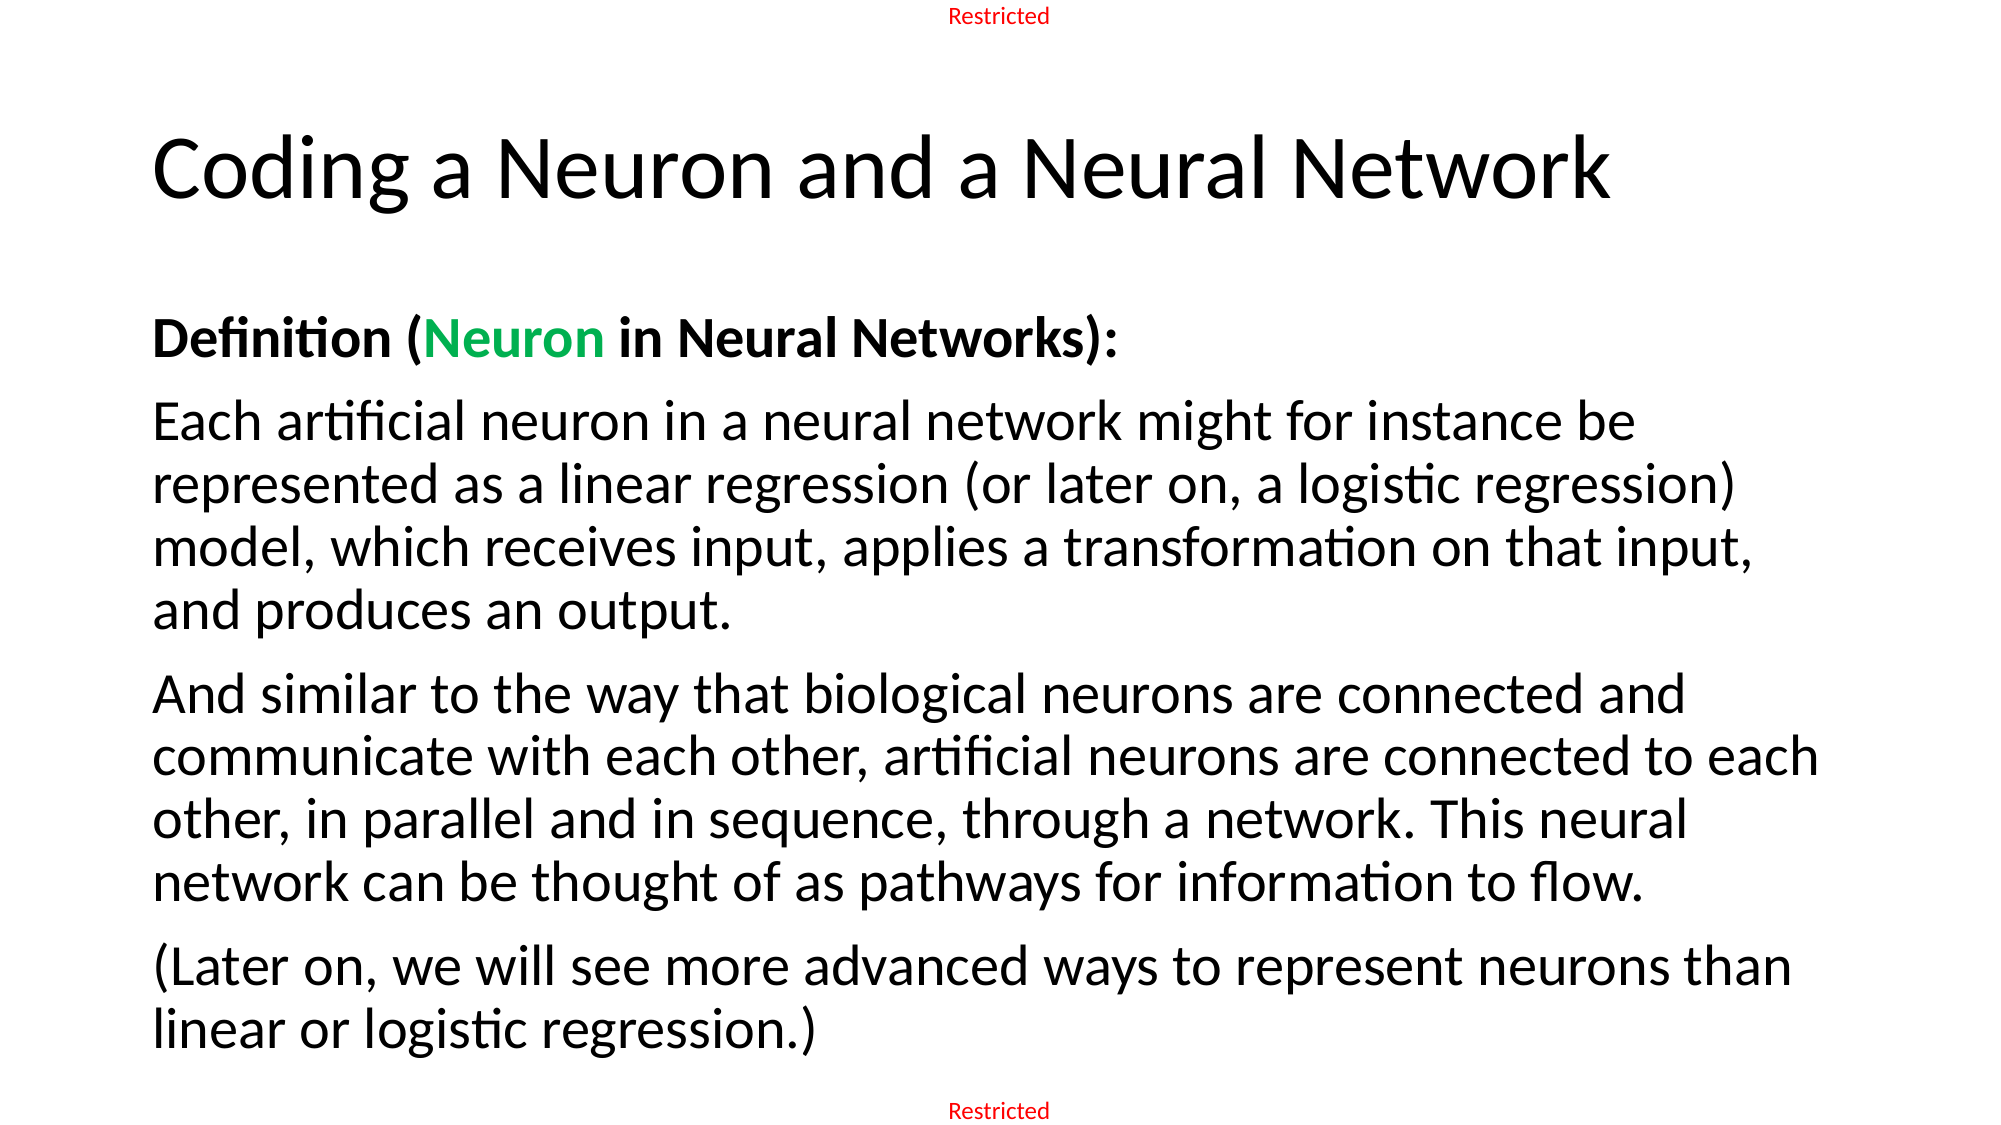

# Coding a Neuron and a Neural Network
Definition (Neuron in Neural Networks):
Each artificial neuron in a neural network might for instance be represented as a linear regression (or later on, a logistic regression) model, which receives input, applies a transformation on that input, and produces an output.
And similar to the way that biological neurons are connected and communicate with each other, artificial neurons are connected to each other, in parallel and in sequence, through a network. This neural network can be thought of as pathways for information to flow.
(Later on, we will see more advanced ways to represent neurons than linear or logistic regression.)